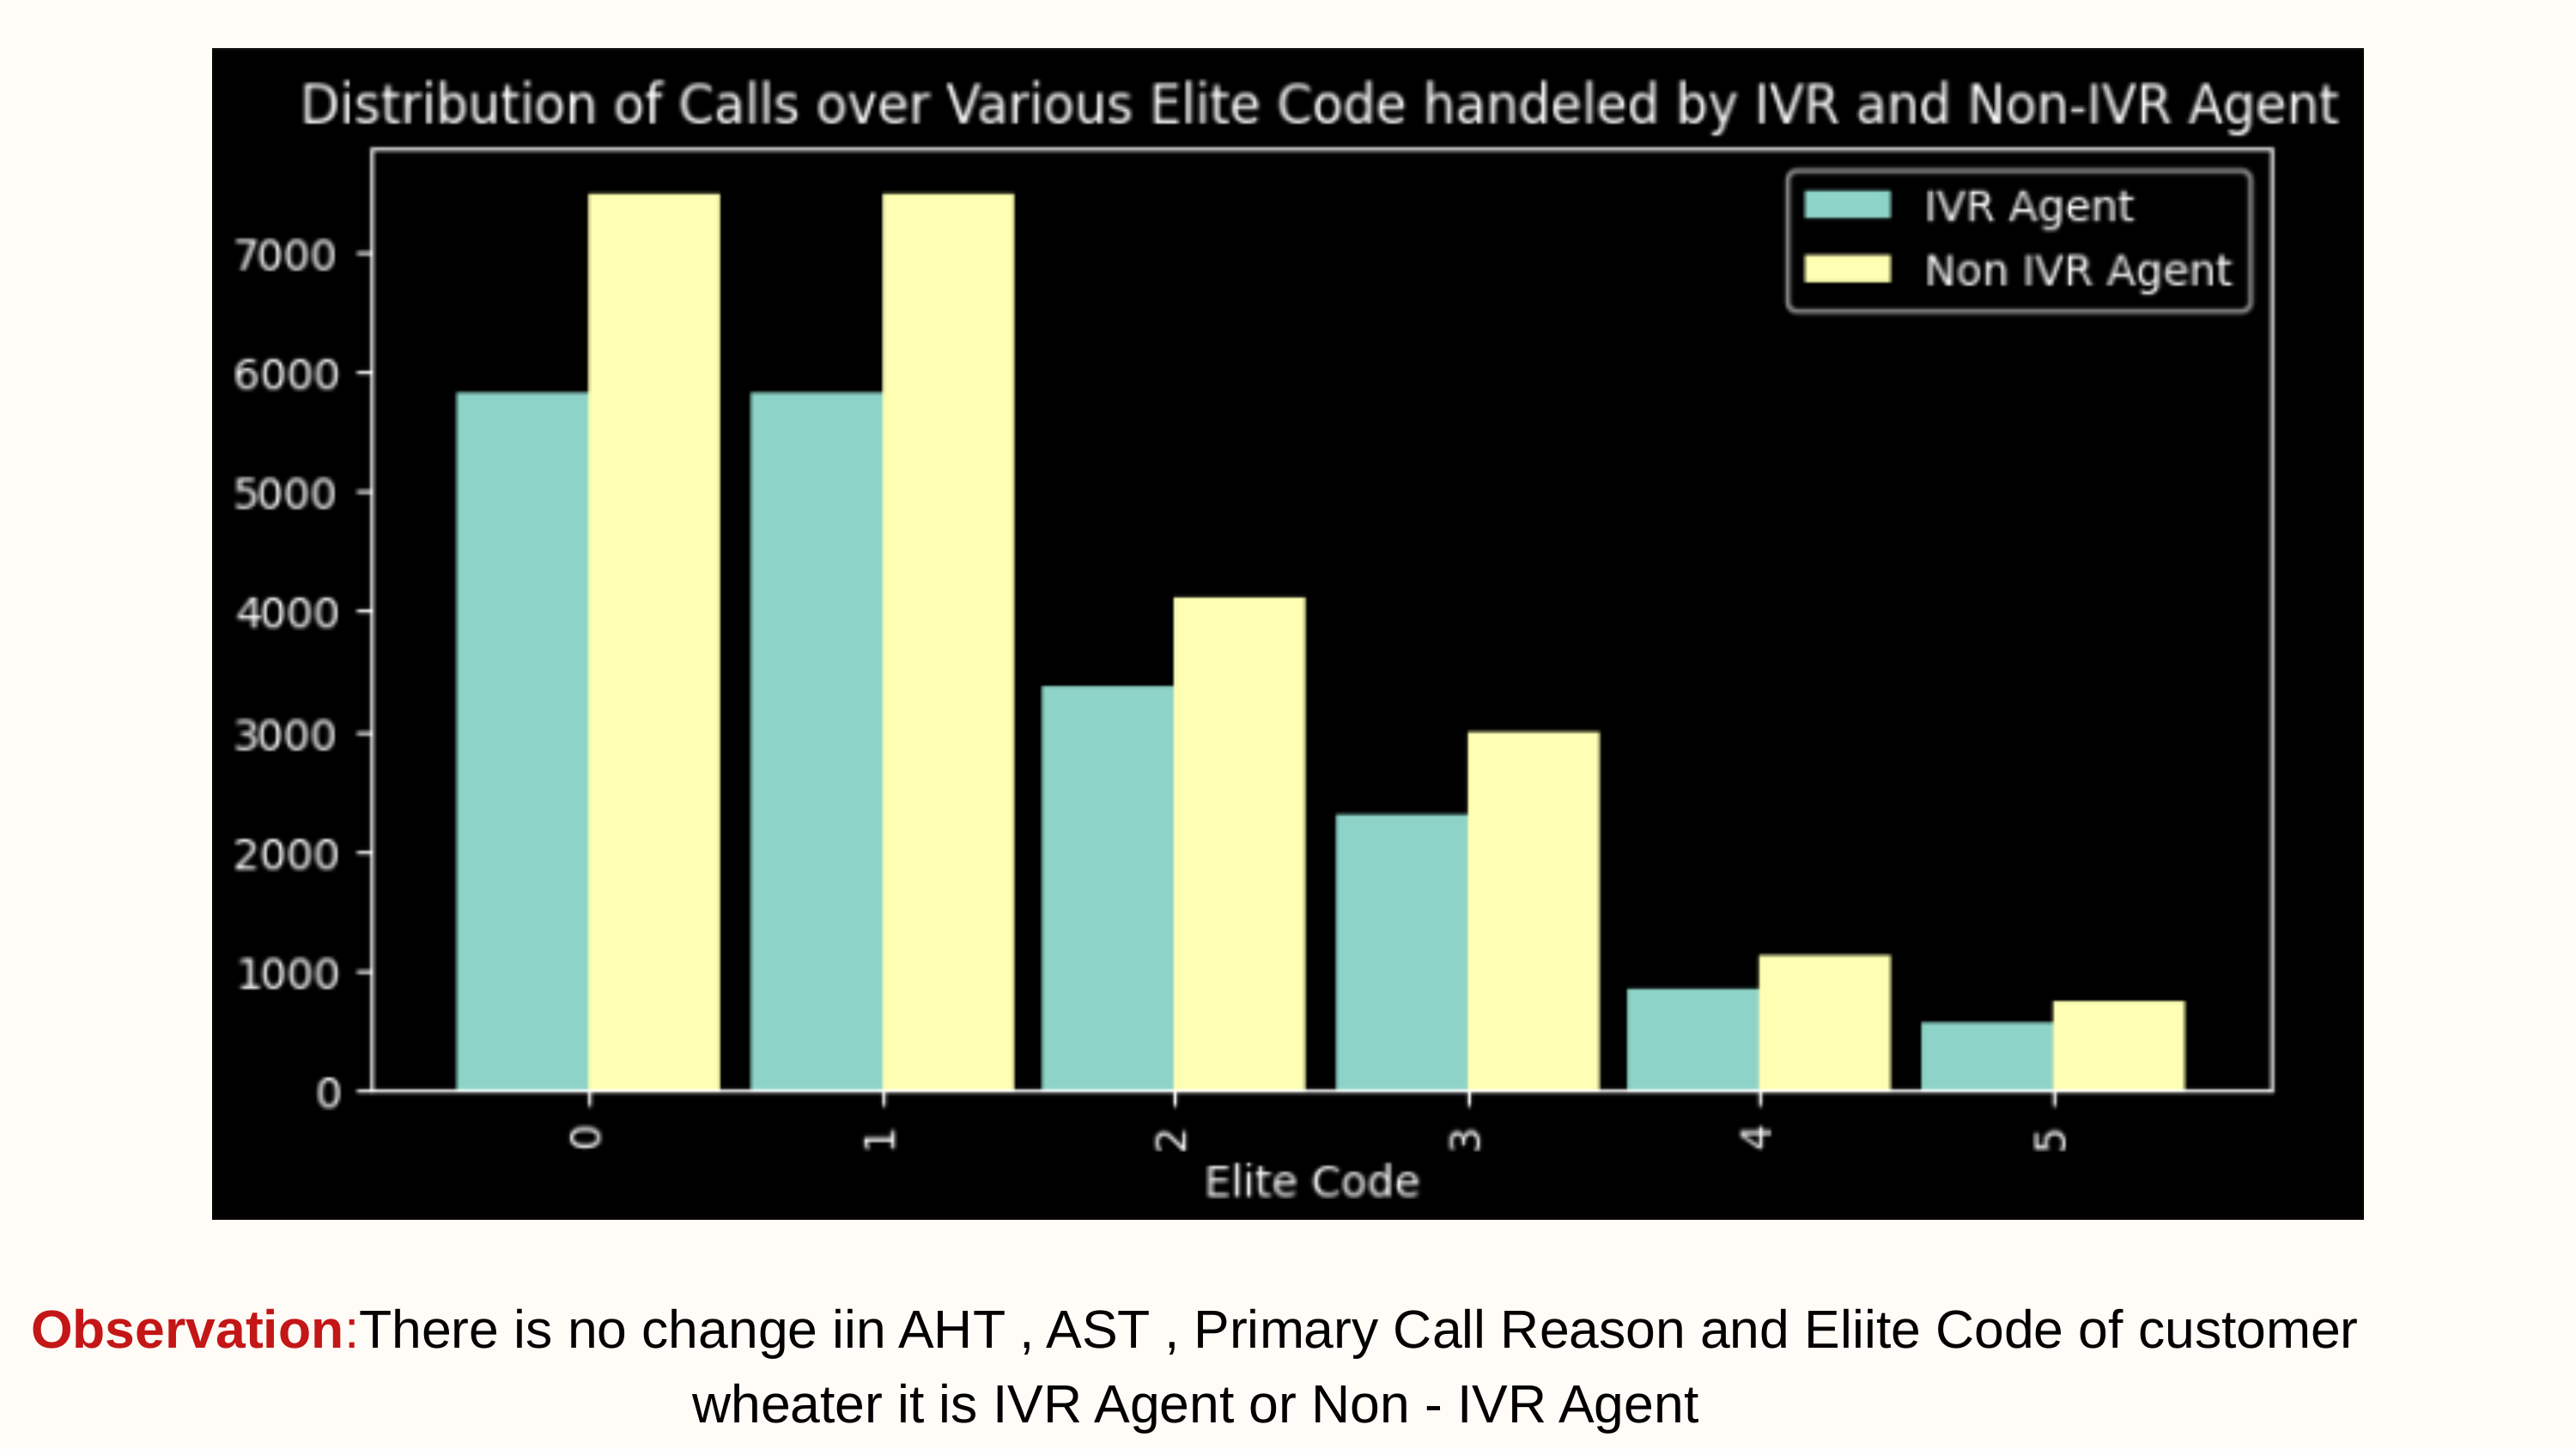

Observation:There is no change iin AHT , AST , Primary Call Reason and Eliite Code of customer wheater it is IVR Agent or Non - IVR Agent